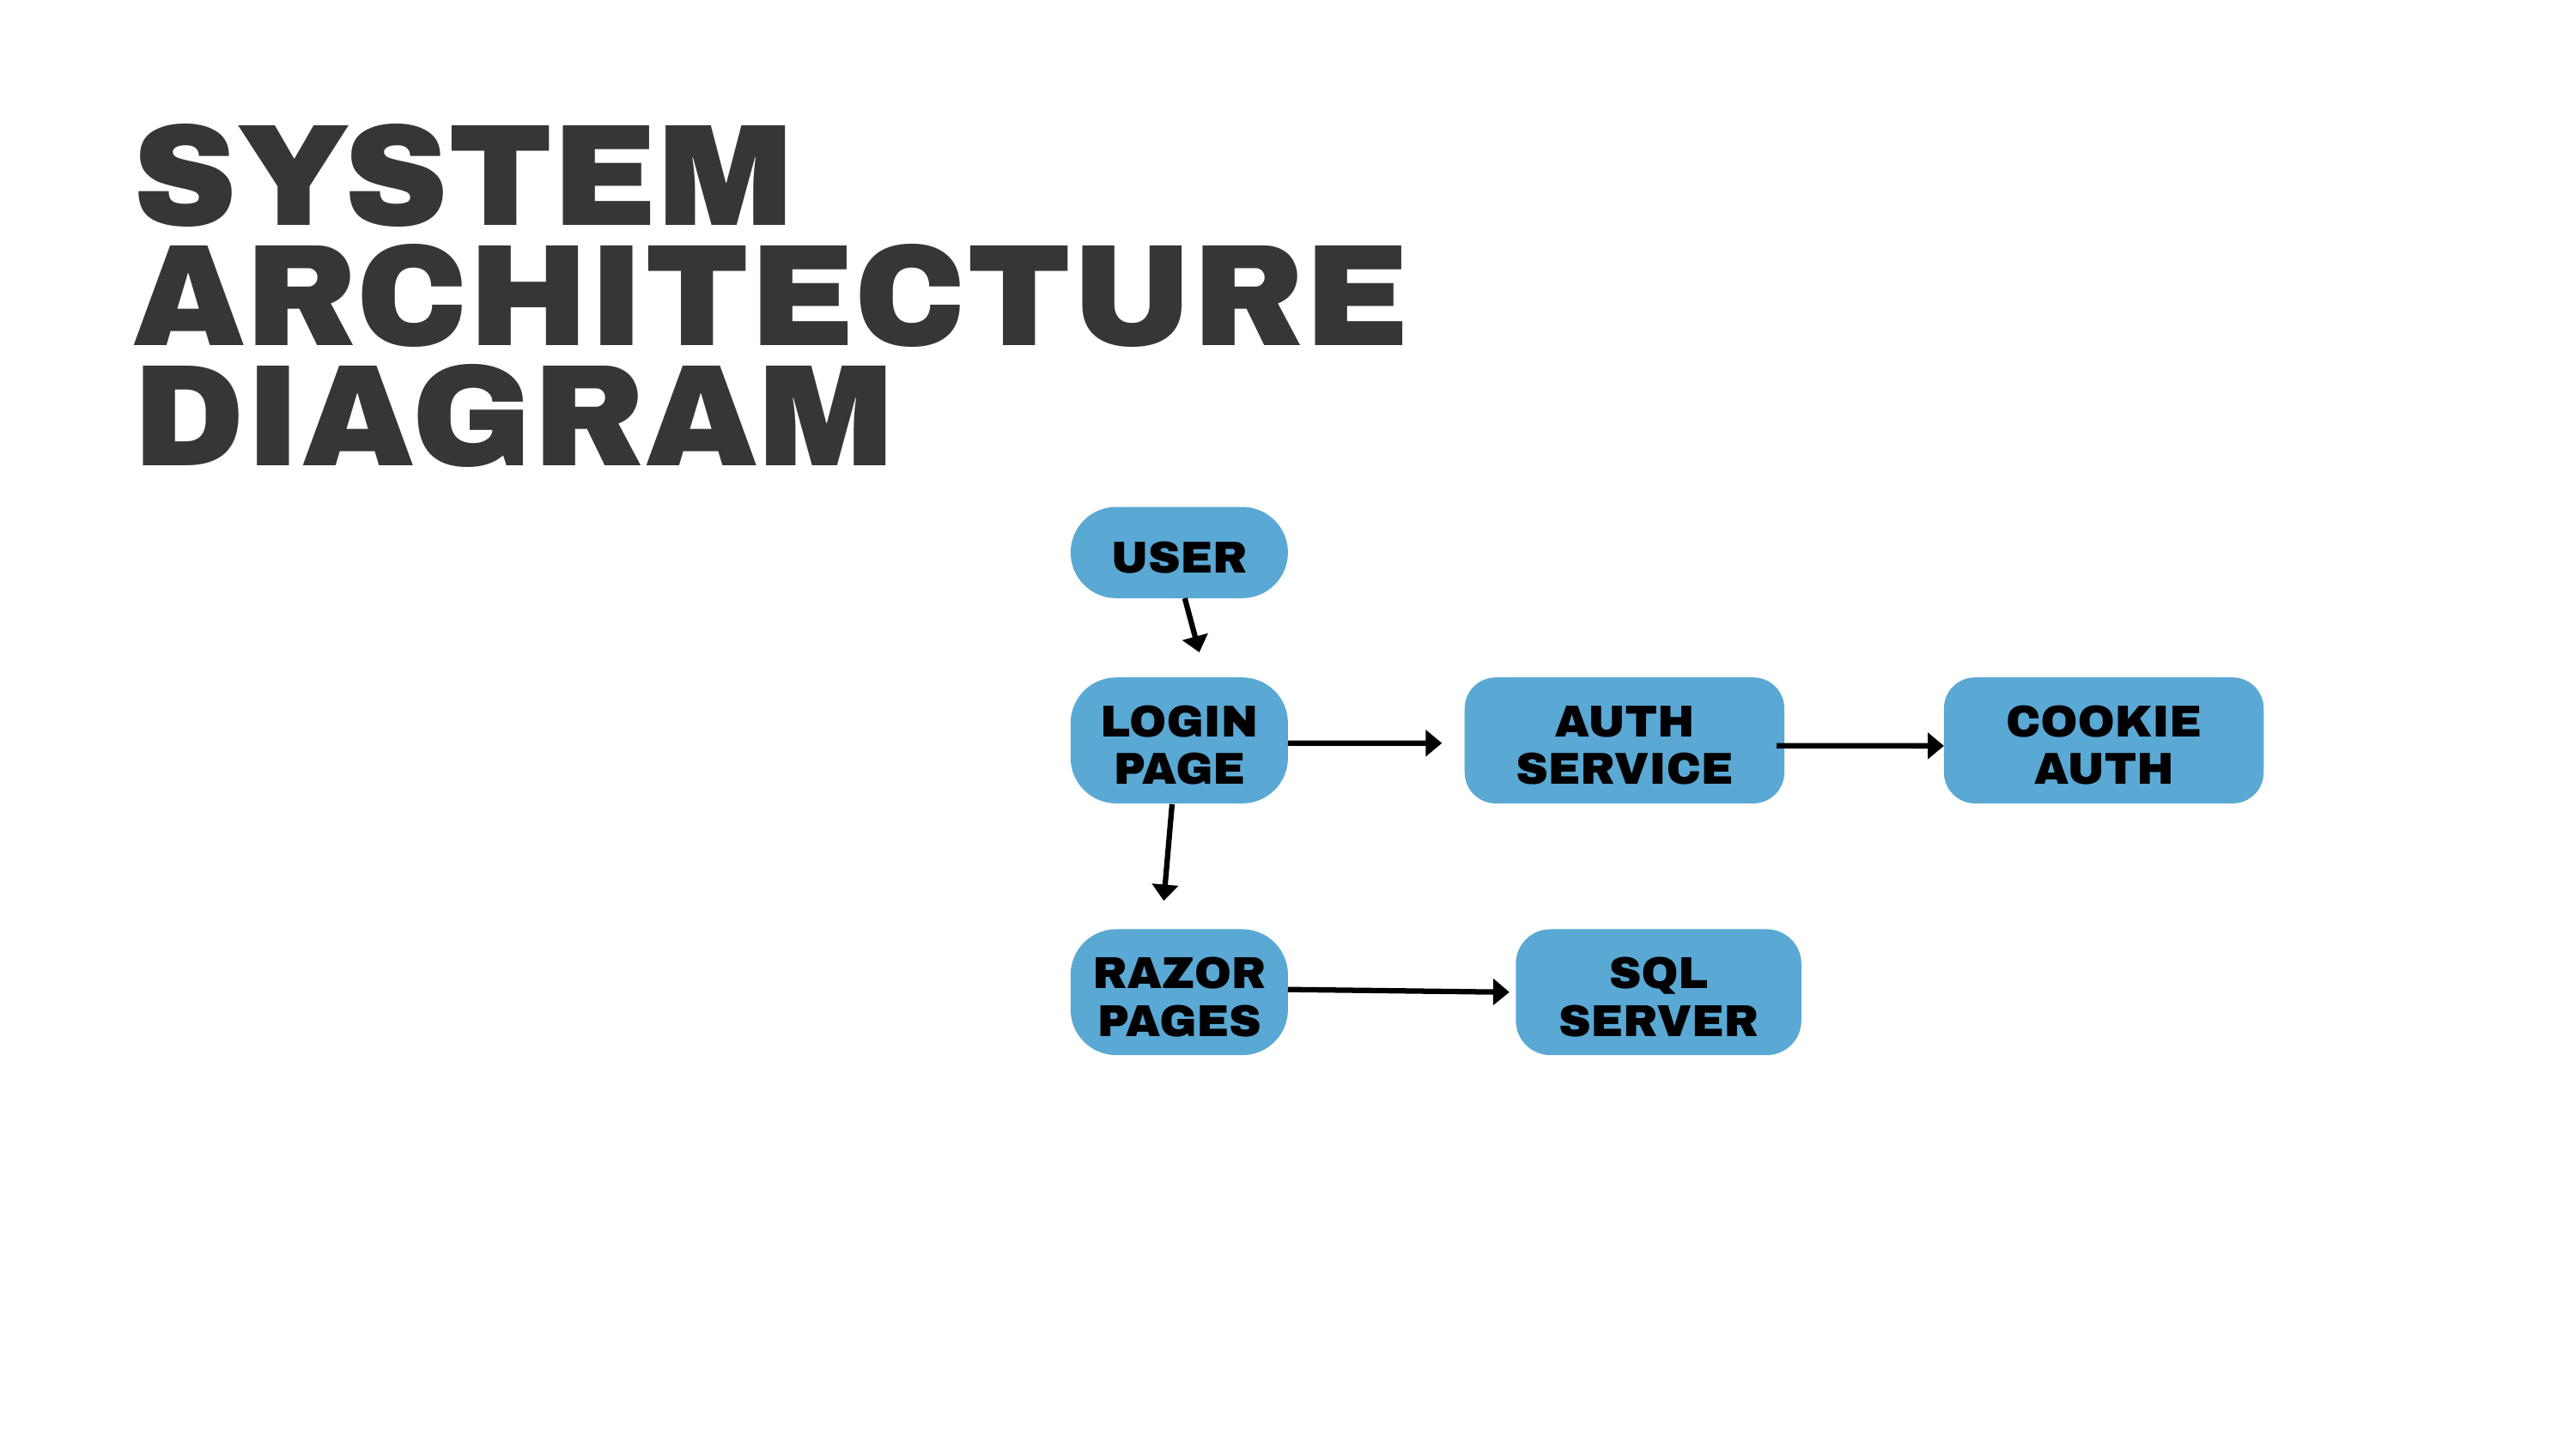

SYSTEM ARCHITECTURE DIAGRAM

USER

LOGIN PAGE

AUTH SERVICE

COOKIE AUTH

RAZOR PAGES

SQL SERVER